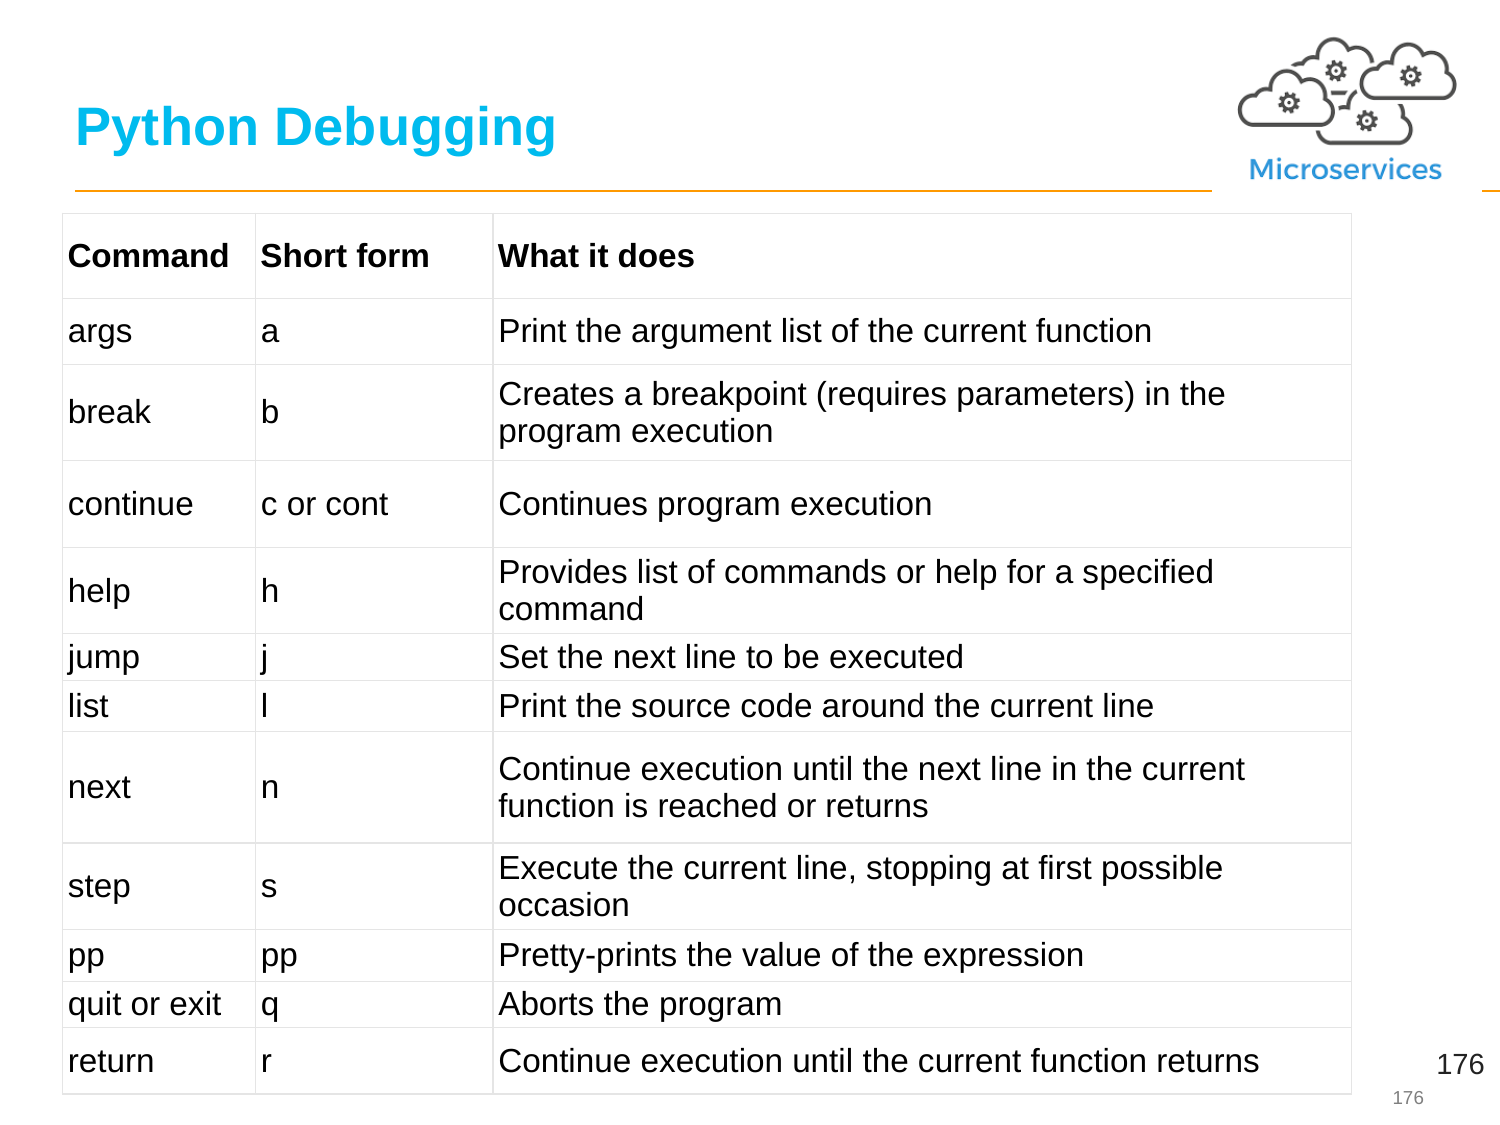

# Python Debugging
| Command | Short form | What it does |
| --- | --- | --- |
| args | a | Print the argument list of the current function |
| break | b | Creates a breakpoint (requires parameters) in the program execution |
| continue | c or cont | Continues program execution |
| help | h | Provides list of commands or help for a specified command |
| jump | j | Set the next line to be executed |
| list | l | Print the source code around the current line |
| next | n | Continue execution until the next line in the current function is reached or returns |
| step | s | Execute the current line, stopping at first possible occasion |
| pp | pp | Pretty-prints the value of the expression |
| quit or exit | q | Aborts the program |
| return | r | Continue execution until the current function returns |
176